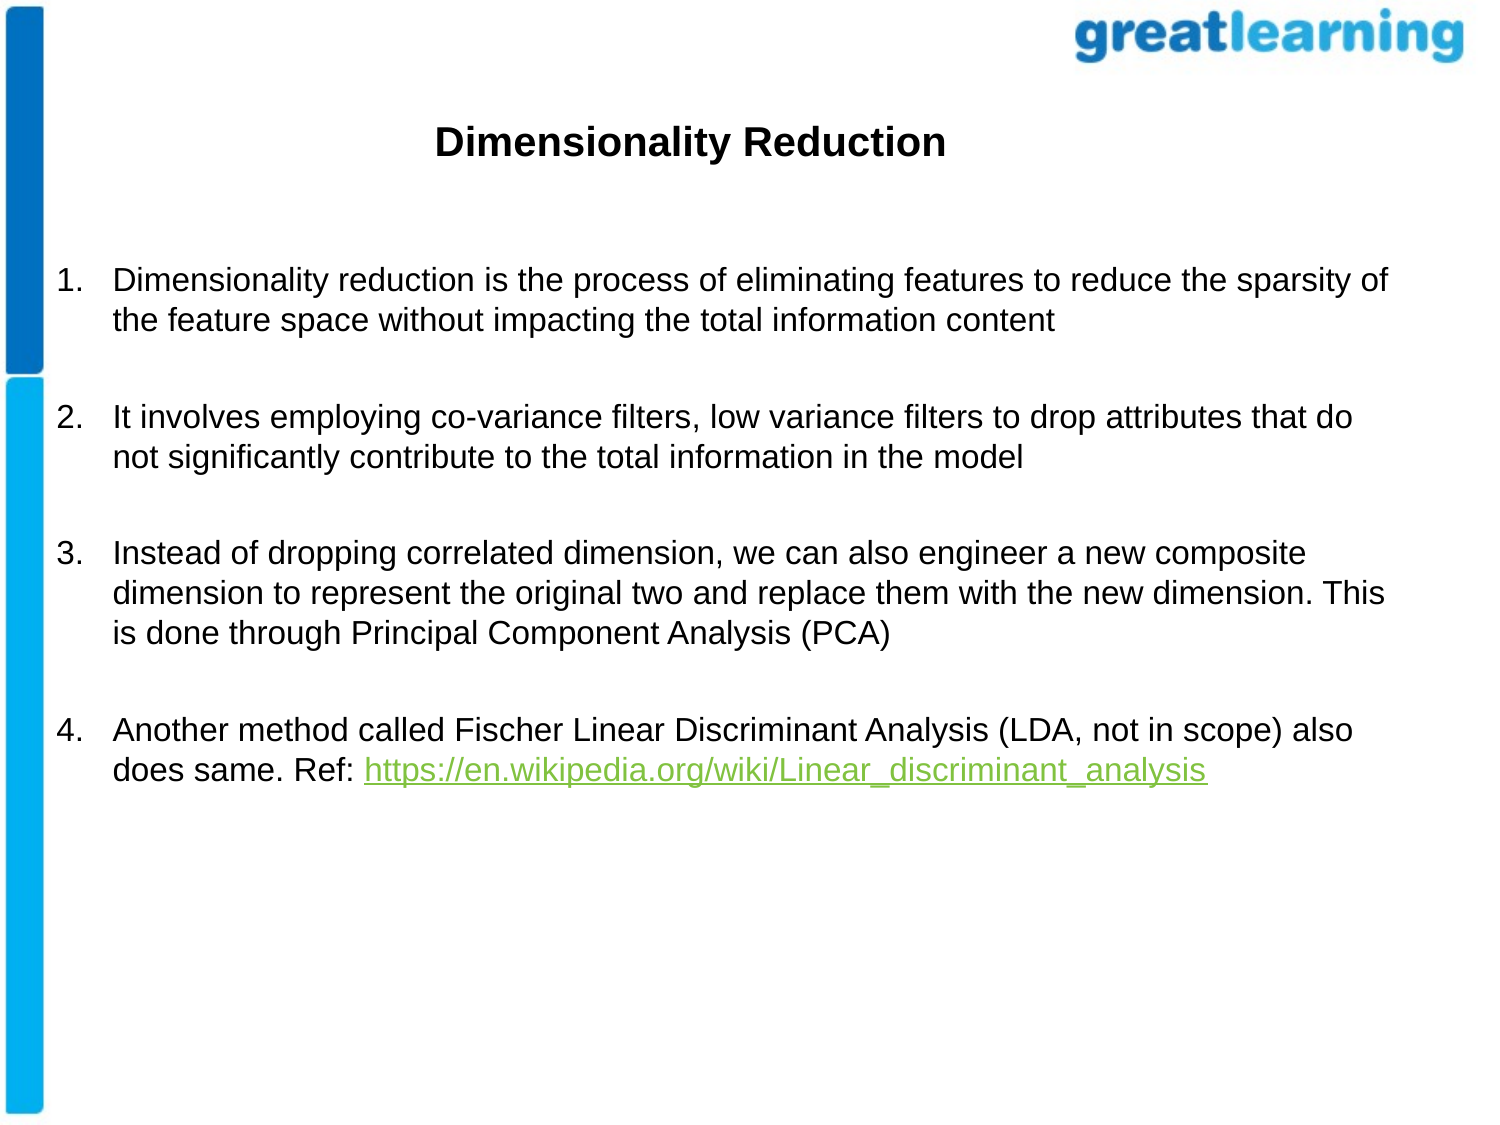

Dimensionality Reduction
Dimensionality reduction is the process of eliminating features to reduce the sparsity of the feature space without impacting the total information content

It involves employing co-variance filters, low variance filters to drop attributes that do not significantly contribute to the total information in the model

Instead of dropping correlated dimension, we can also engineer a new composite dimension to represent the original two and replace them with the new dimension. This is done through Principal Component Analysis (PCA)

Another method called Fischer Linear Discriminant Analysis (LDA, not in scope) also does same. Ref: https://en.wikipedia.org/wiki/Linear_discriminant_analysis